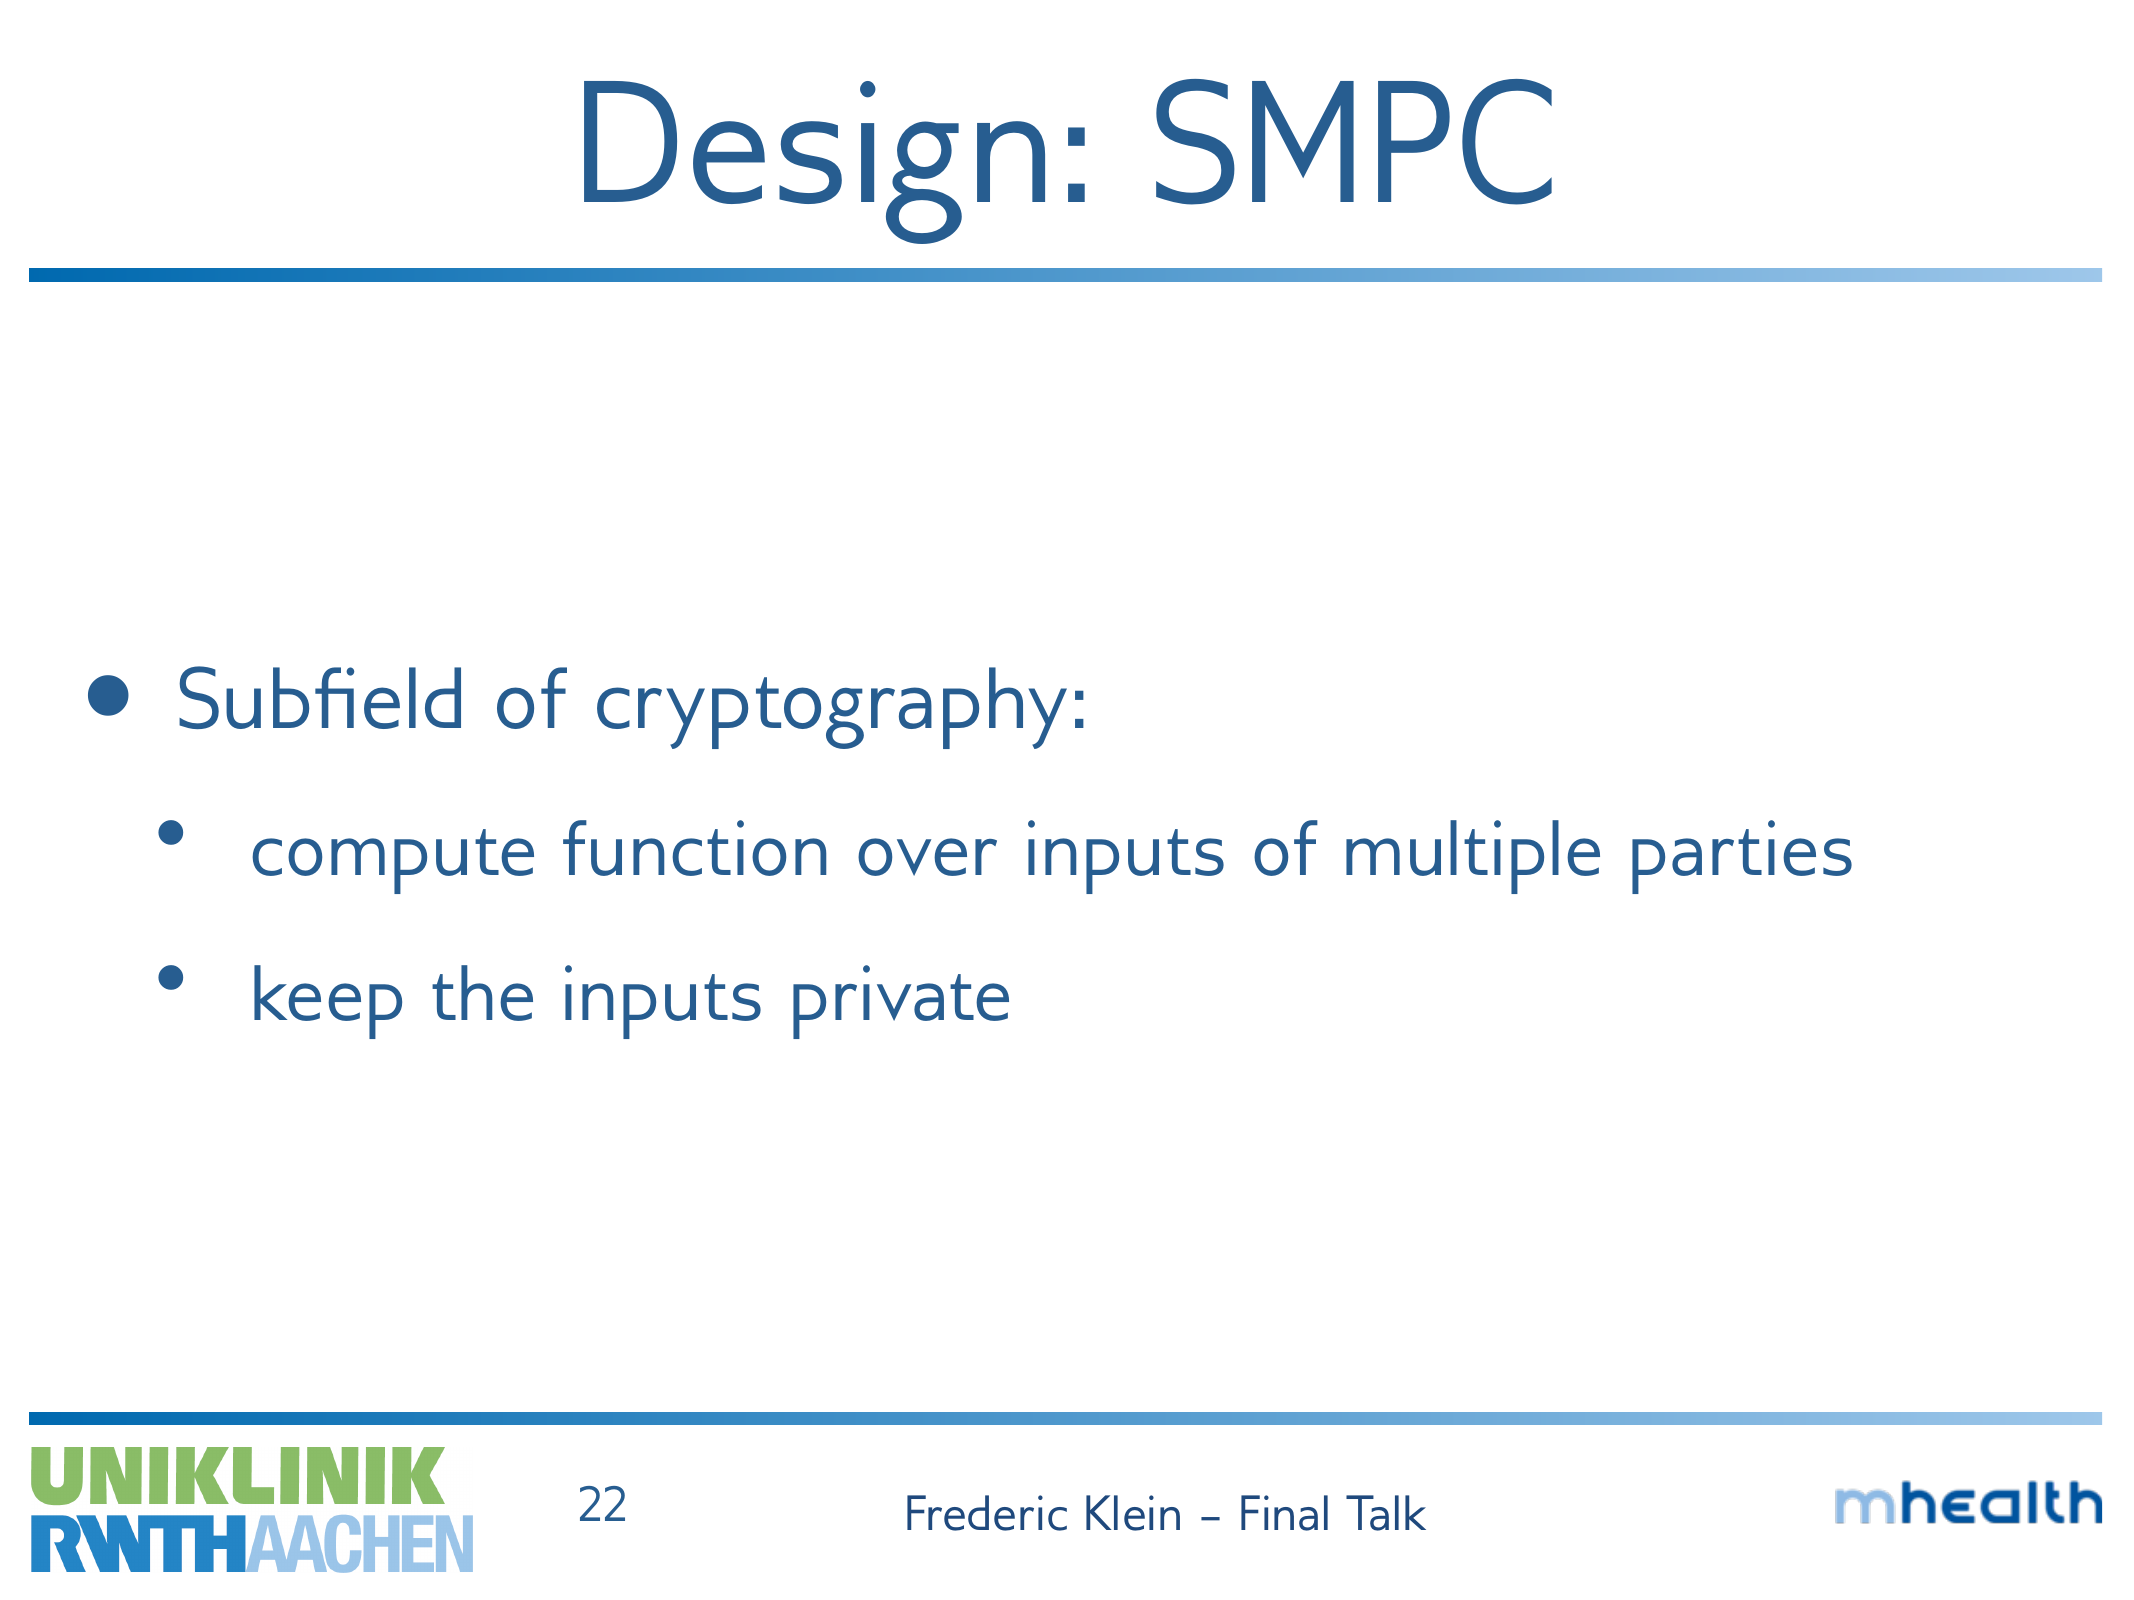

# Design: SMPC
Subfield of cryptography:
compute function over inputs of multiple parties
keep the inputs private
Frederic Klein – Final Talk
22